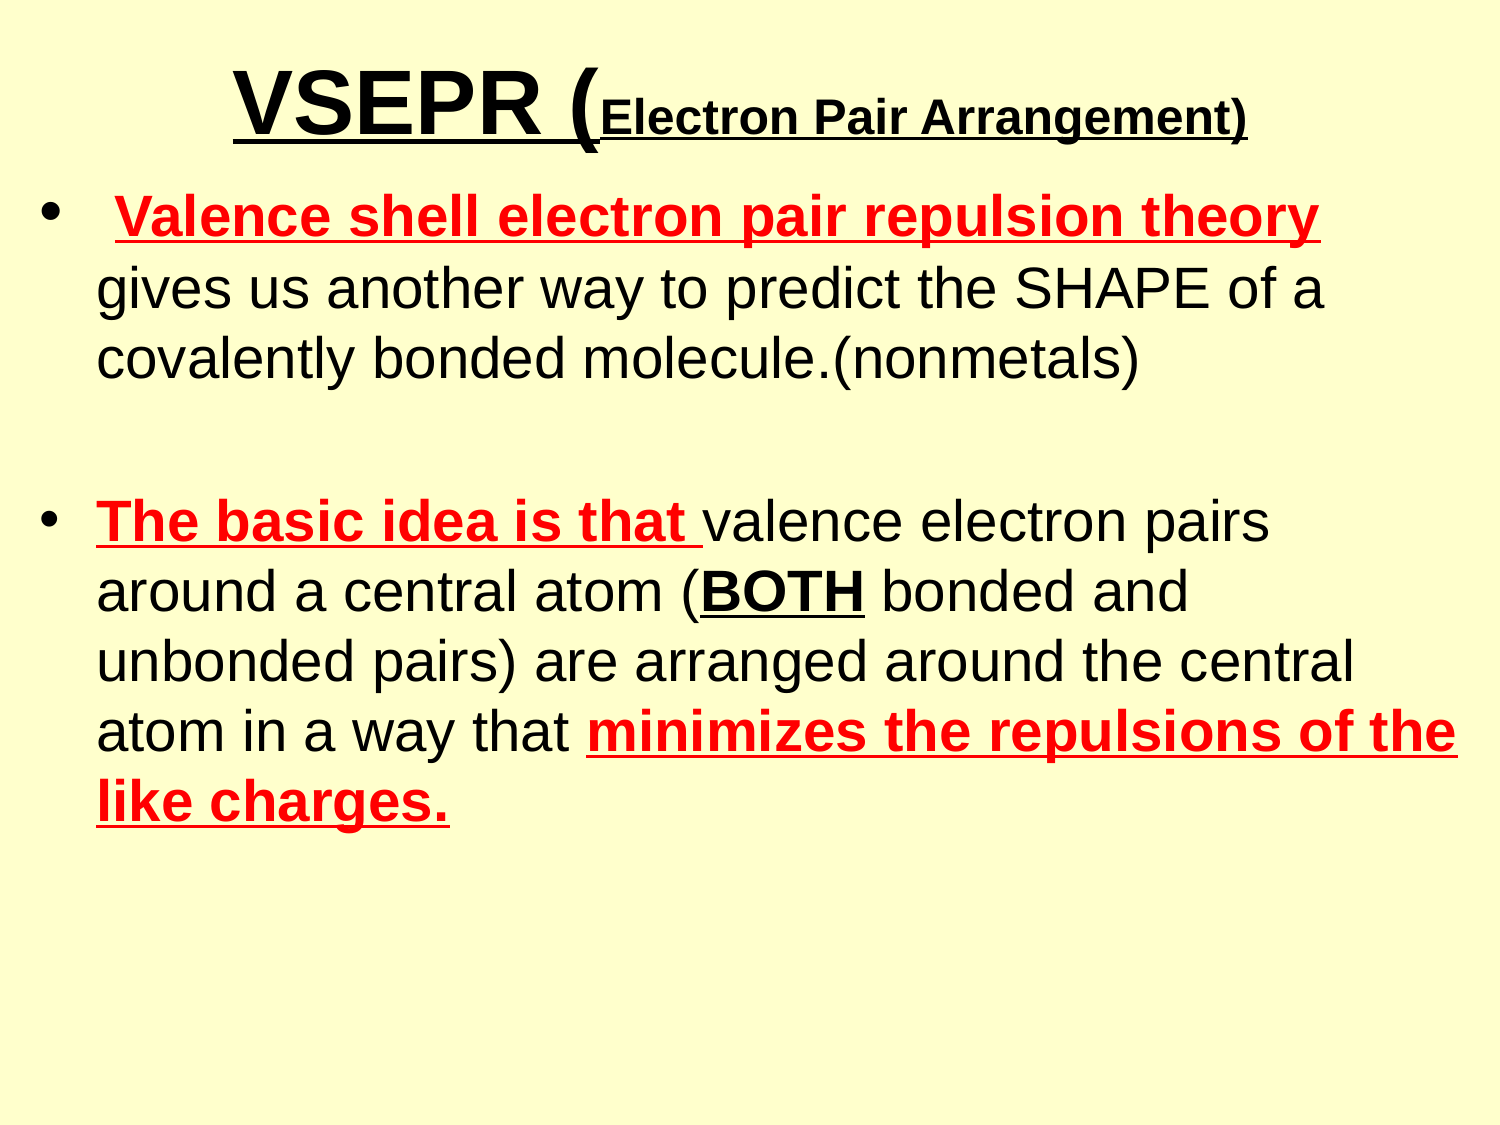

# VSEPR (Electron Pair Arrangement)
 Valence shell electron pair repulsion theory gives us another way to predict the SHAPE of a covalently bonded molecule.(nonmetals)

The basic idea is that valence electron pairs around a central atom (BOTH bonded and unbonded pairs) are arranged around the central atom in a way that minimizes the repulsions of the like charges.